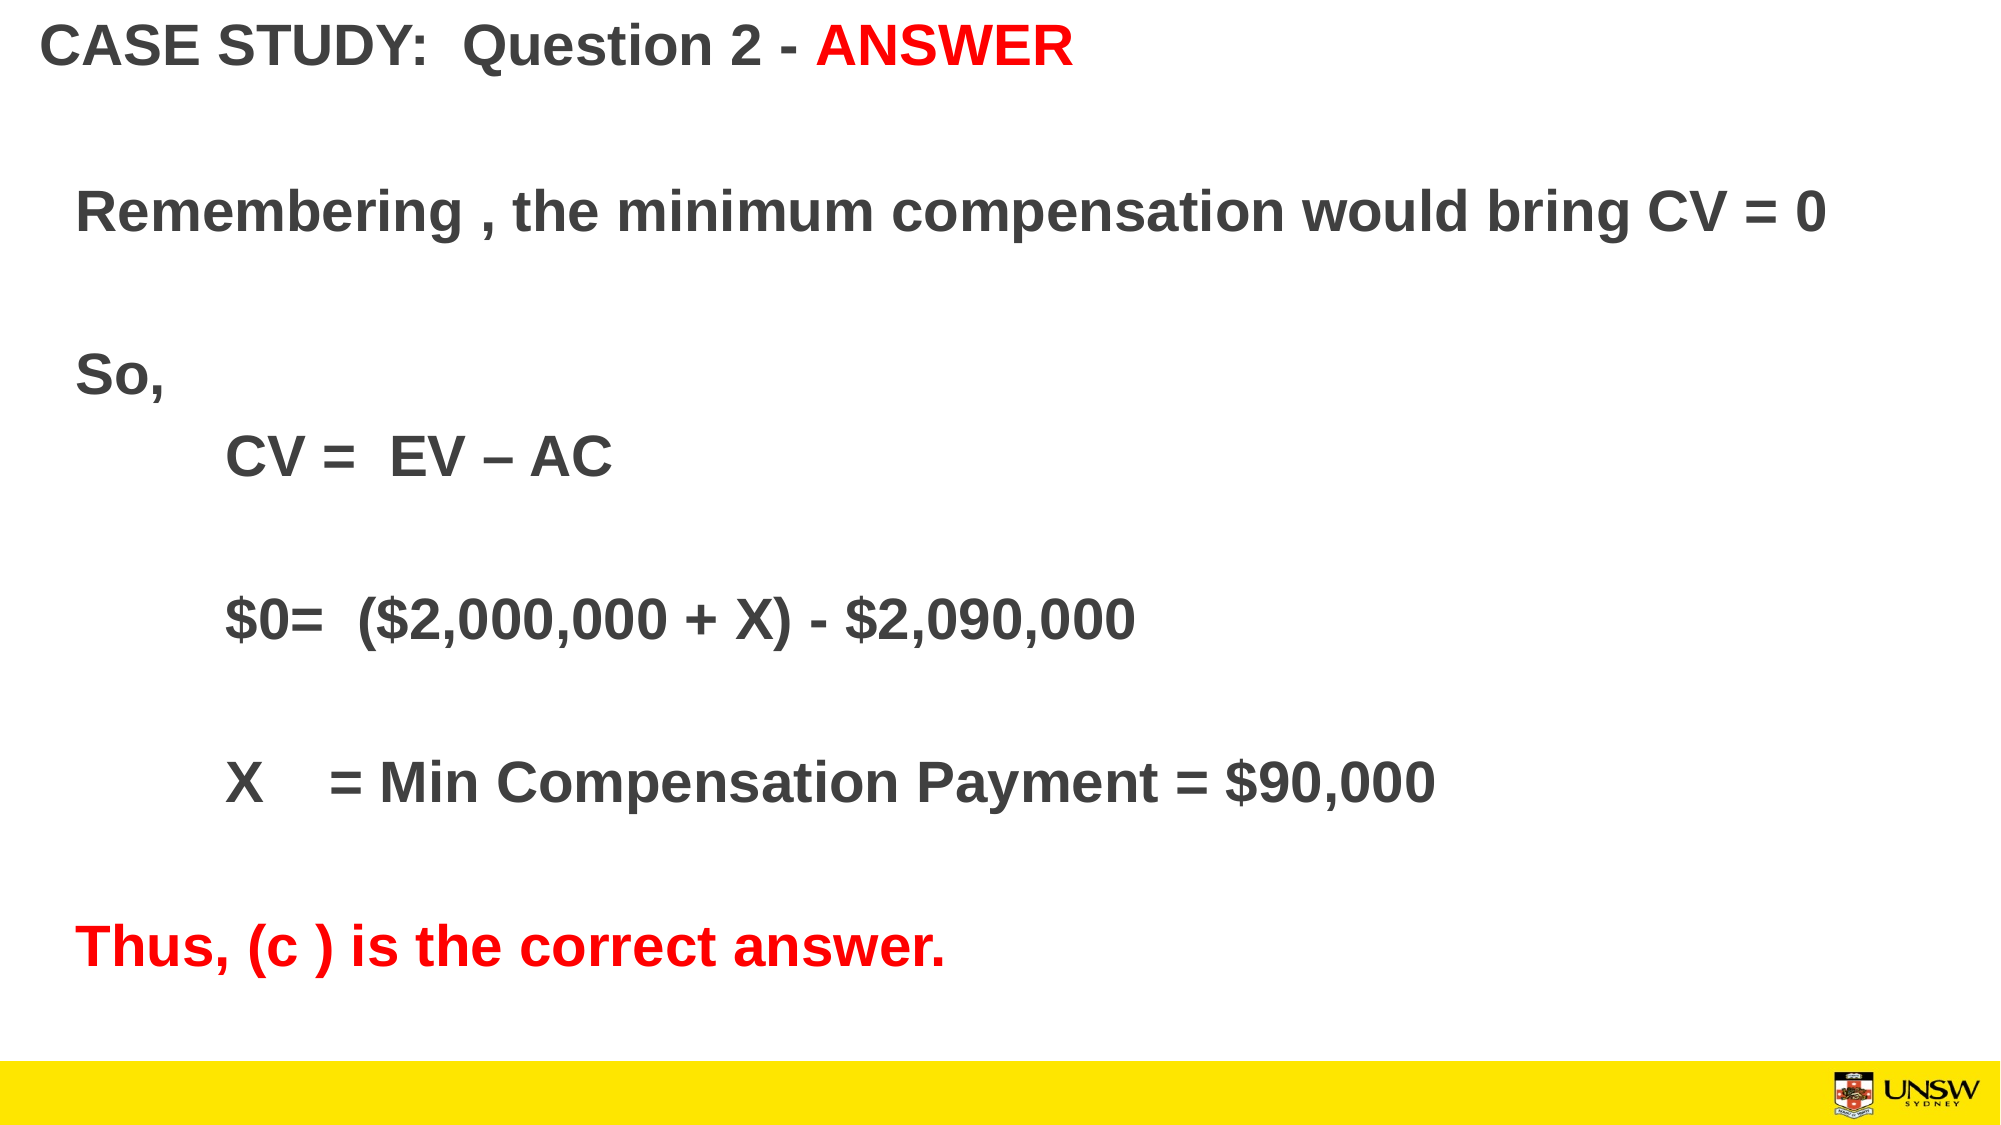

# CASE STUDY:  Question 2 - ANSWER

Remembering , the minimum compensation would bring CV = 0

So,
	CV =  EV – AC

	$0=  ($2,000,000 + X) - $2,090,000

	X    = Min Compensation Payment = $90,000

Thus, (c ) is the correct answer.